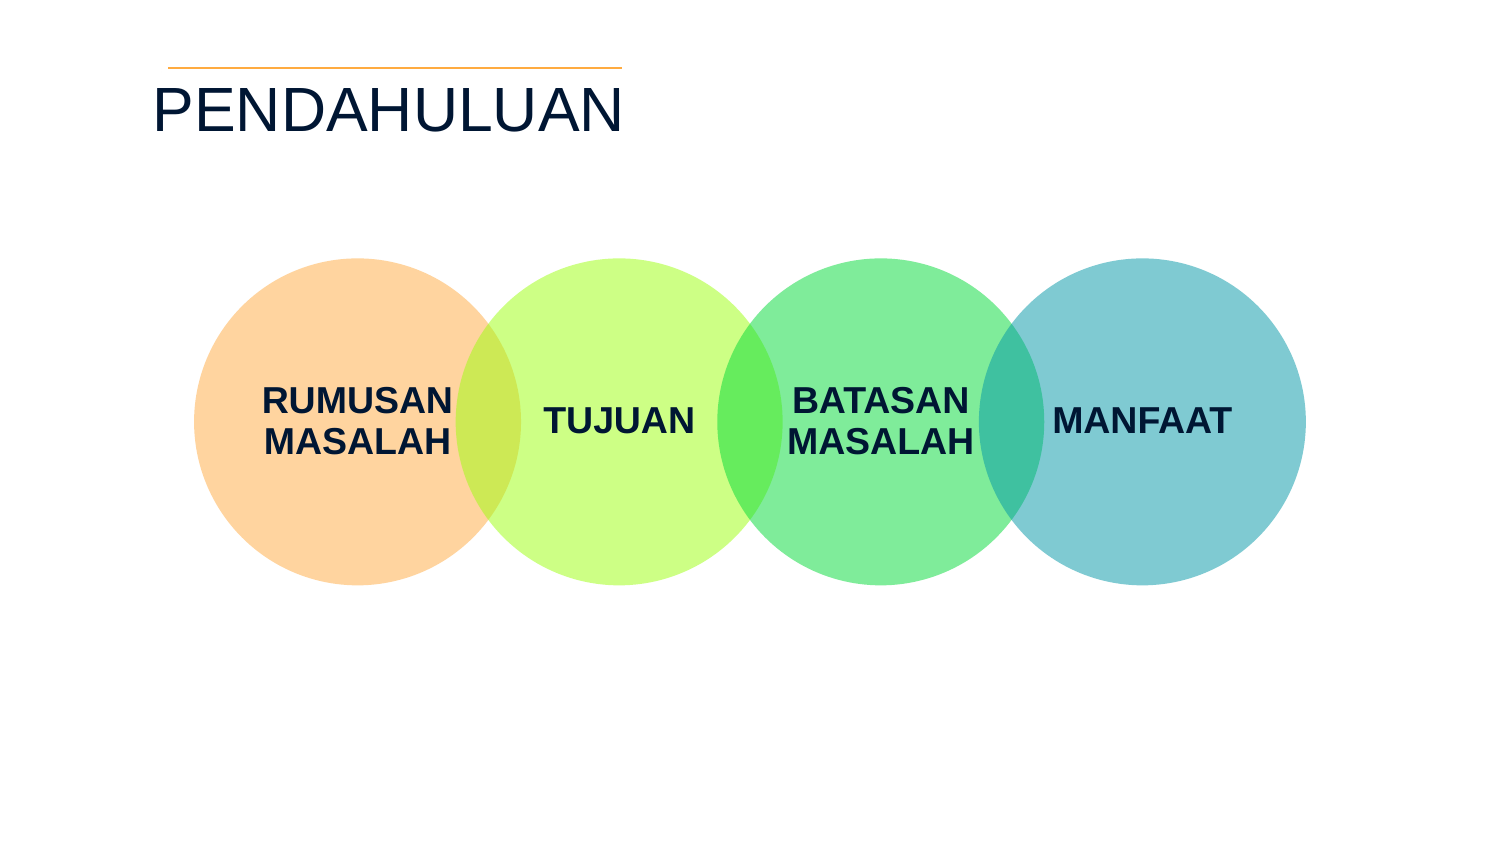

RUMUSAN MASALAH
TUJUAN
BATASAN MASALAH
MANFAAT
PENDAHULUAN